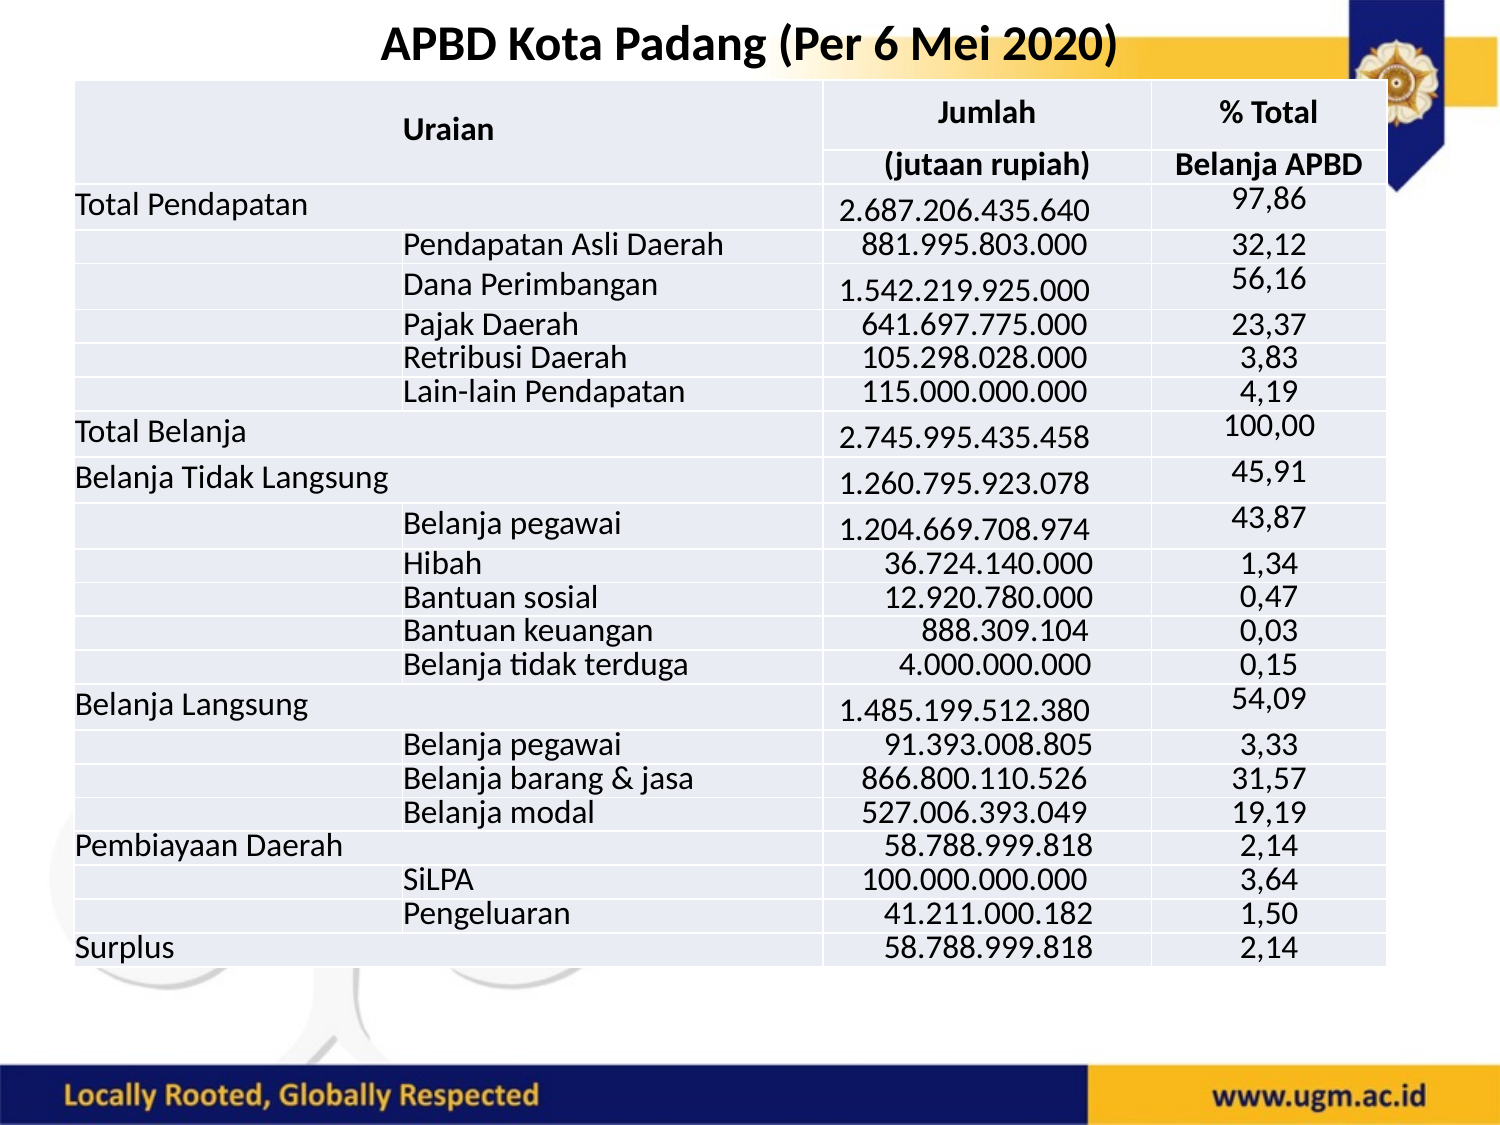

# APBD Kota Padang (Per 6 Mei 2020)
| Uraian |  | Jumlah | % Total |
| --- | --- | --- | --- |
|  |  | (jutaan rupiah) | Belanja APBD |
| Total Pendapatan |  | 2.687.206.435.640 | 97,86 |
|  | Pendapatan Asli Daerah | 881.995.803.000 | 32,12 |
|  | Dana Perimbangan | 1.542.219.925.000 | 56,16 |
|  | Pajak Daerah | 641.697.775.000 | 23,37 |
|  | Retribusi Daerah | 105.298.028.000 | 3,83 |
|  | Lain-lain Pendapatan | 115.000.000.000 | 4,19 |
| Total Belanja |  | 2.745.995.435.458 | 100,00 |
| Belanja Tidak Langsung |  | 1.260.795.923.078 | 45,91 |
|  | Belanja pegawai | 1.204.669.708.974 | 43,87 |
|  | Hibah | 36.724.140.000 | 1,34 |
|  | Bantuan sosial | 12.920.780.000 | 0,47 |
|  | Bantuan keuangan | 888.309.104 | 0,03 |
|  | Belanja tidak terduga | 4.000.000.000 | 0,15 |
| Belanja Langsung |  | 1.485.199.512.380 | 54,09 |
|  | Belanja pegawai | 91.393.008.805 | 3,33 |
|  | Belanja barang & jasa | 866.800.110.526 | 31,57 |
|  | Belanja modal | 527.006.393.049 | 19,19 |
| Pembiayaan Daerah |  | 58.788.999.818 | 2,14 |
|  | SiLPA | 100.000.000.000 | 3,64 |
|  | Pengeluaran | 41.211.000.182 | 1,50 |
| Surplus |  | 58.788.999.818 | 2,14 |